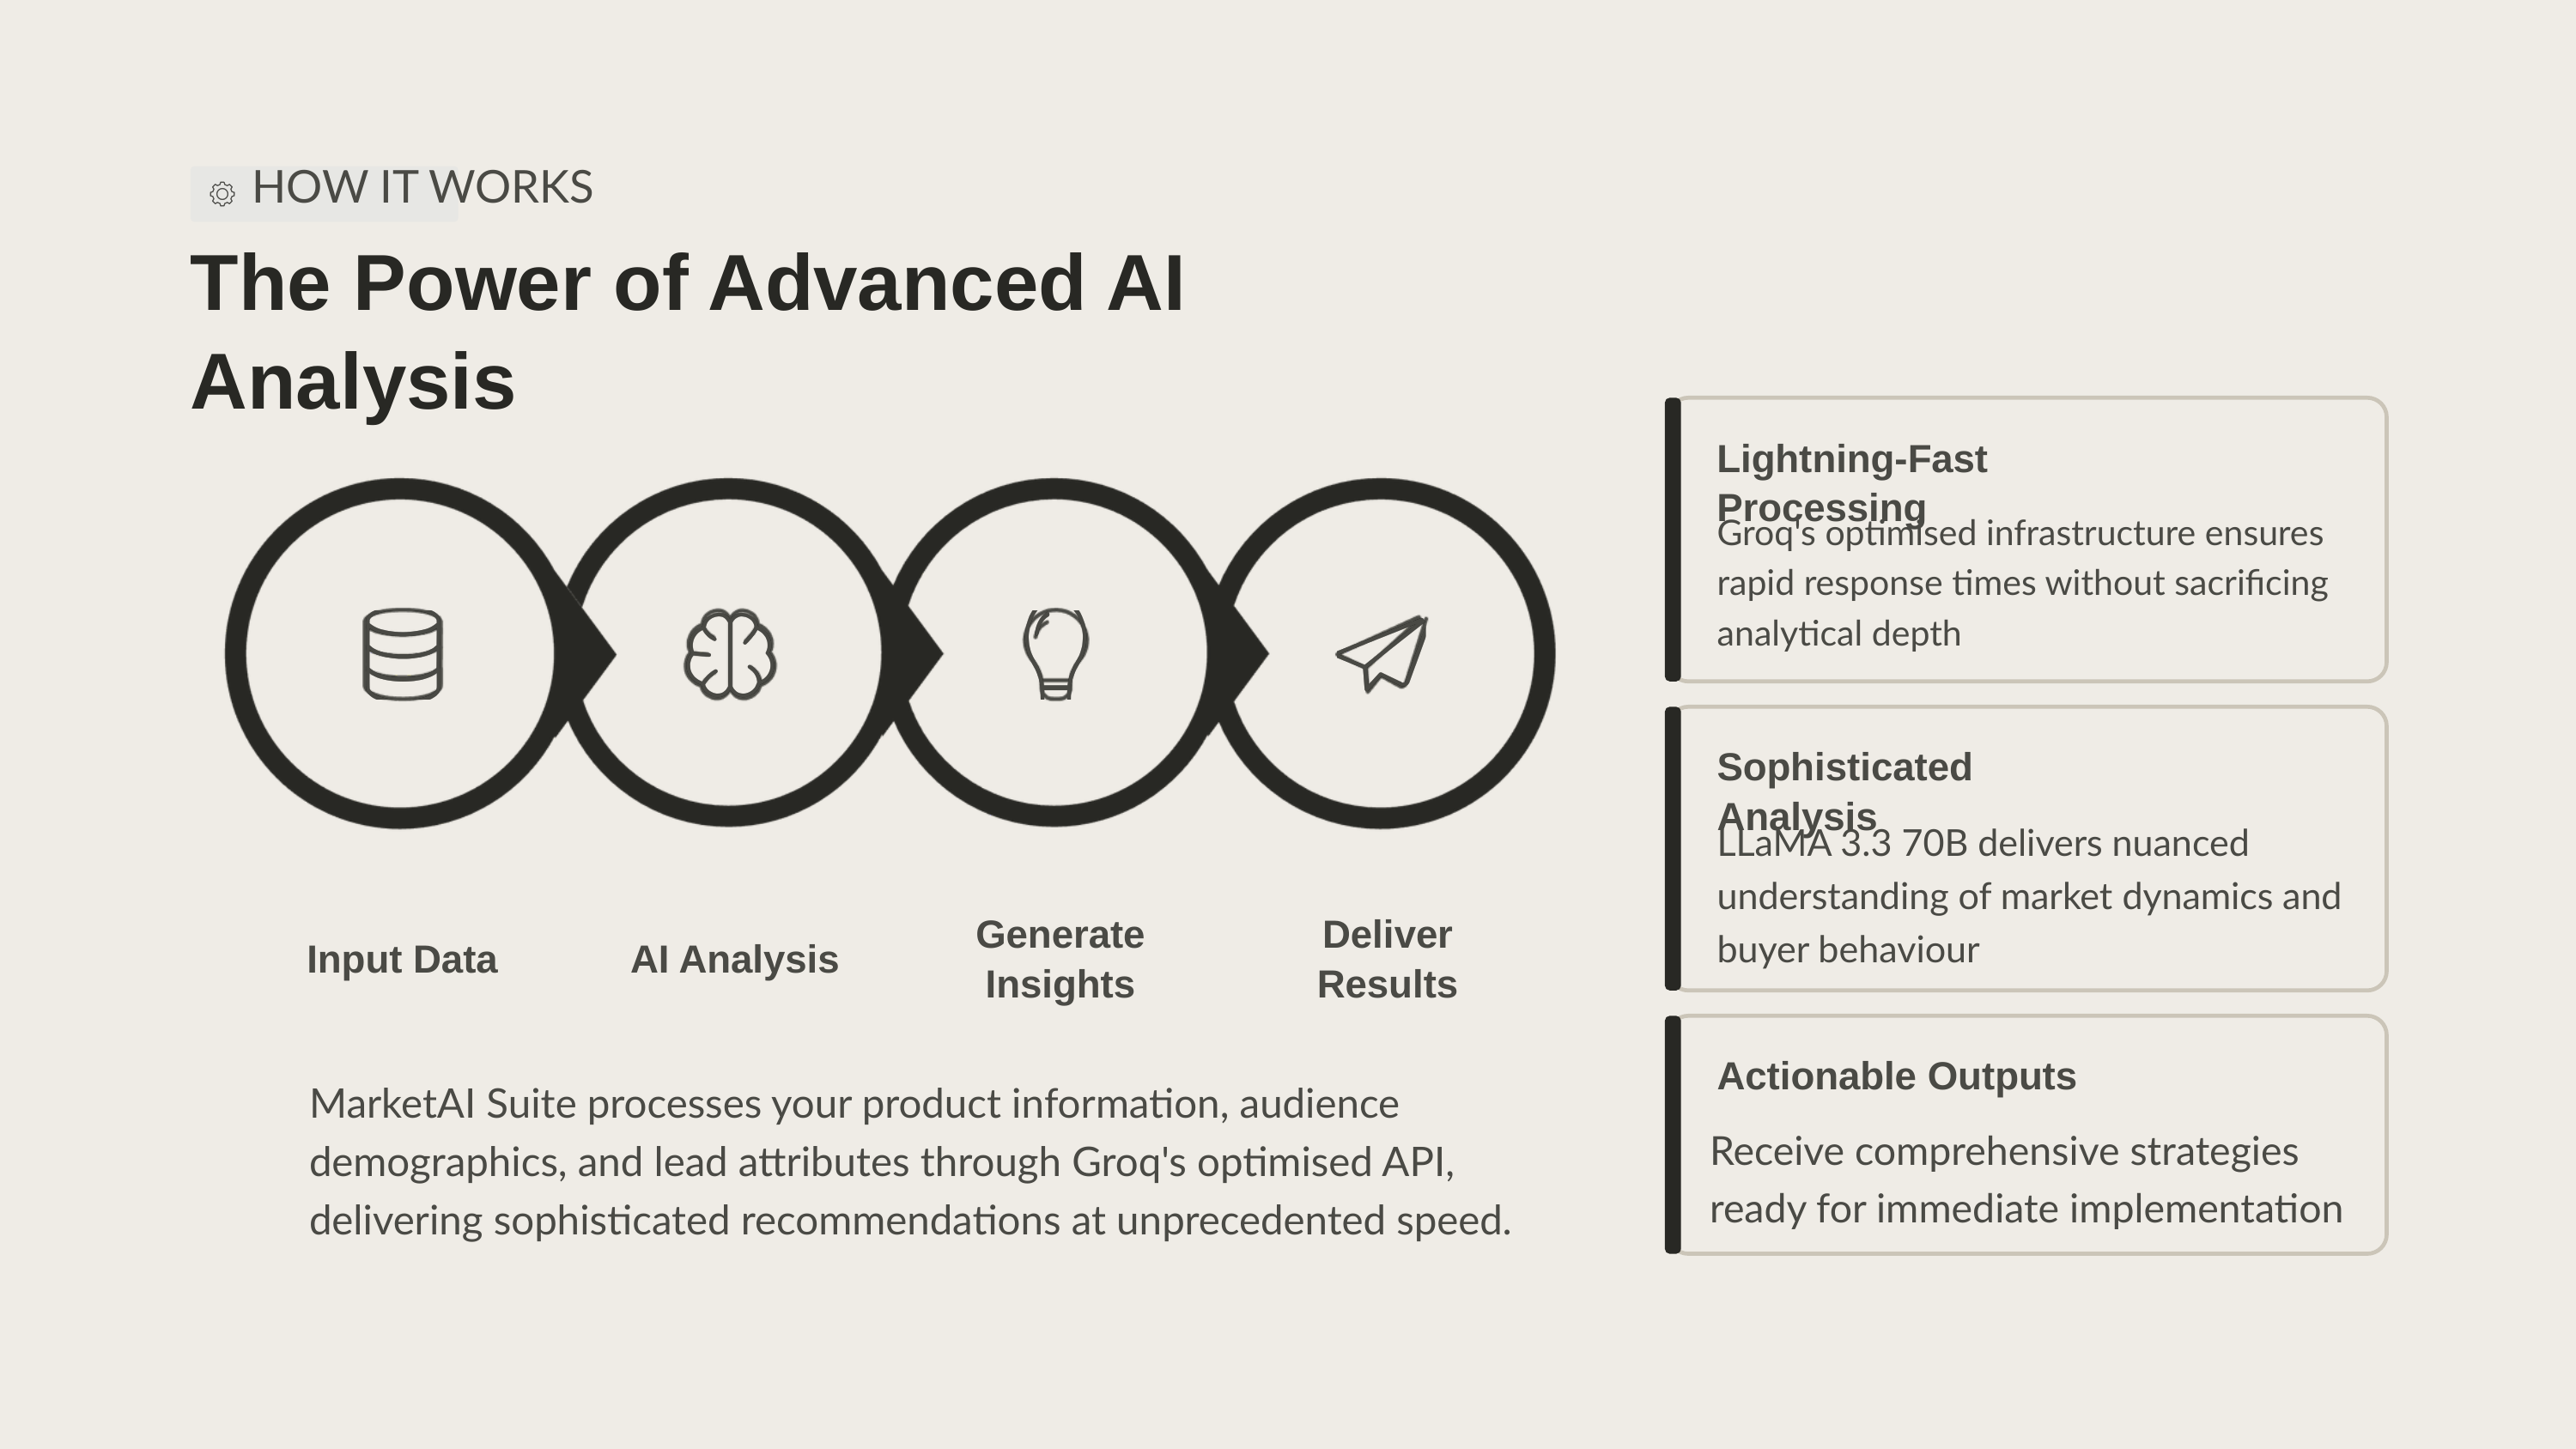

HOW IT WORKS

The Power of Advanced AI Analysis

Lightning-Fast Processing

Groq's optimised infrastructure ensures rapid response times without sacrificing analytical depth

Sophisticated Analysis
LLaMA 3.3 70B delivers nuanced understanding of market dynamics and buyer behaviour
Generate Insights
Deliver Results
Input Data
AI Analysis

Actionable Outputs
MarketAI Suite processes your product information, audience demographics, and lead attributes through Groq's optimised API, delivering sophisticated recommendations at unprecedented speed.
Receive comprehensive strategies ready for immediate implementation